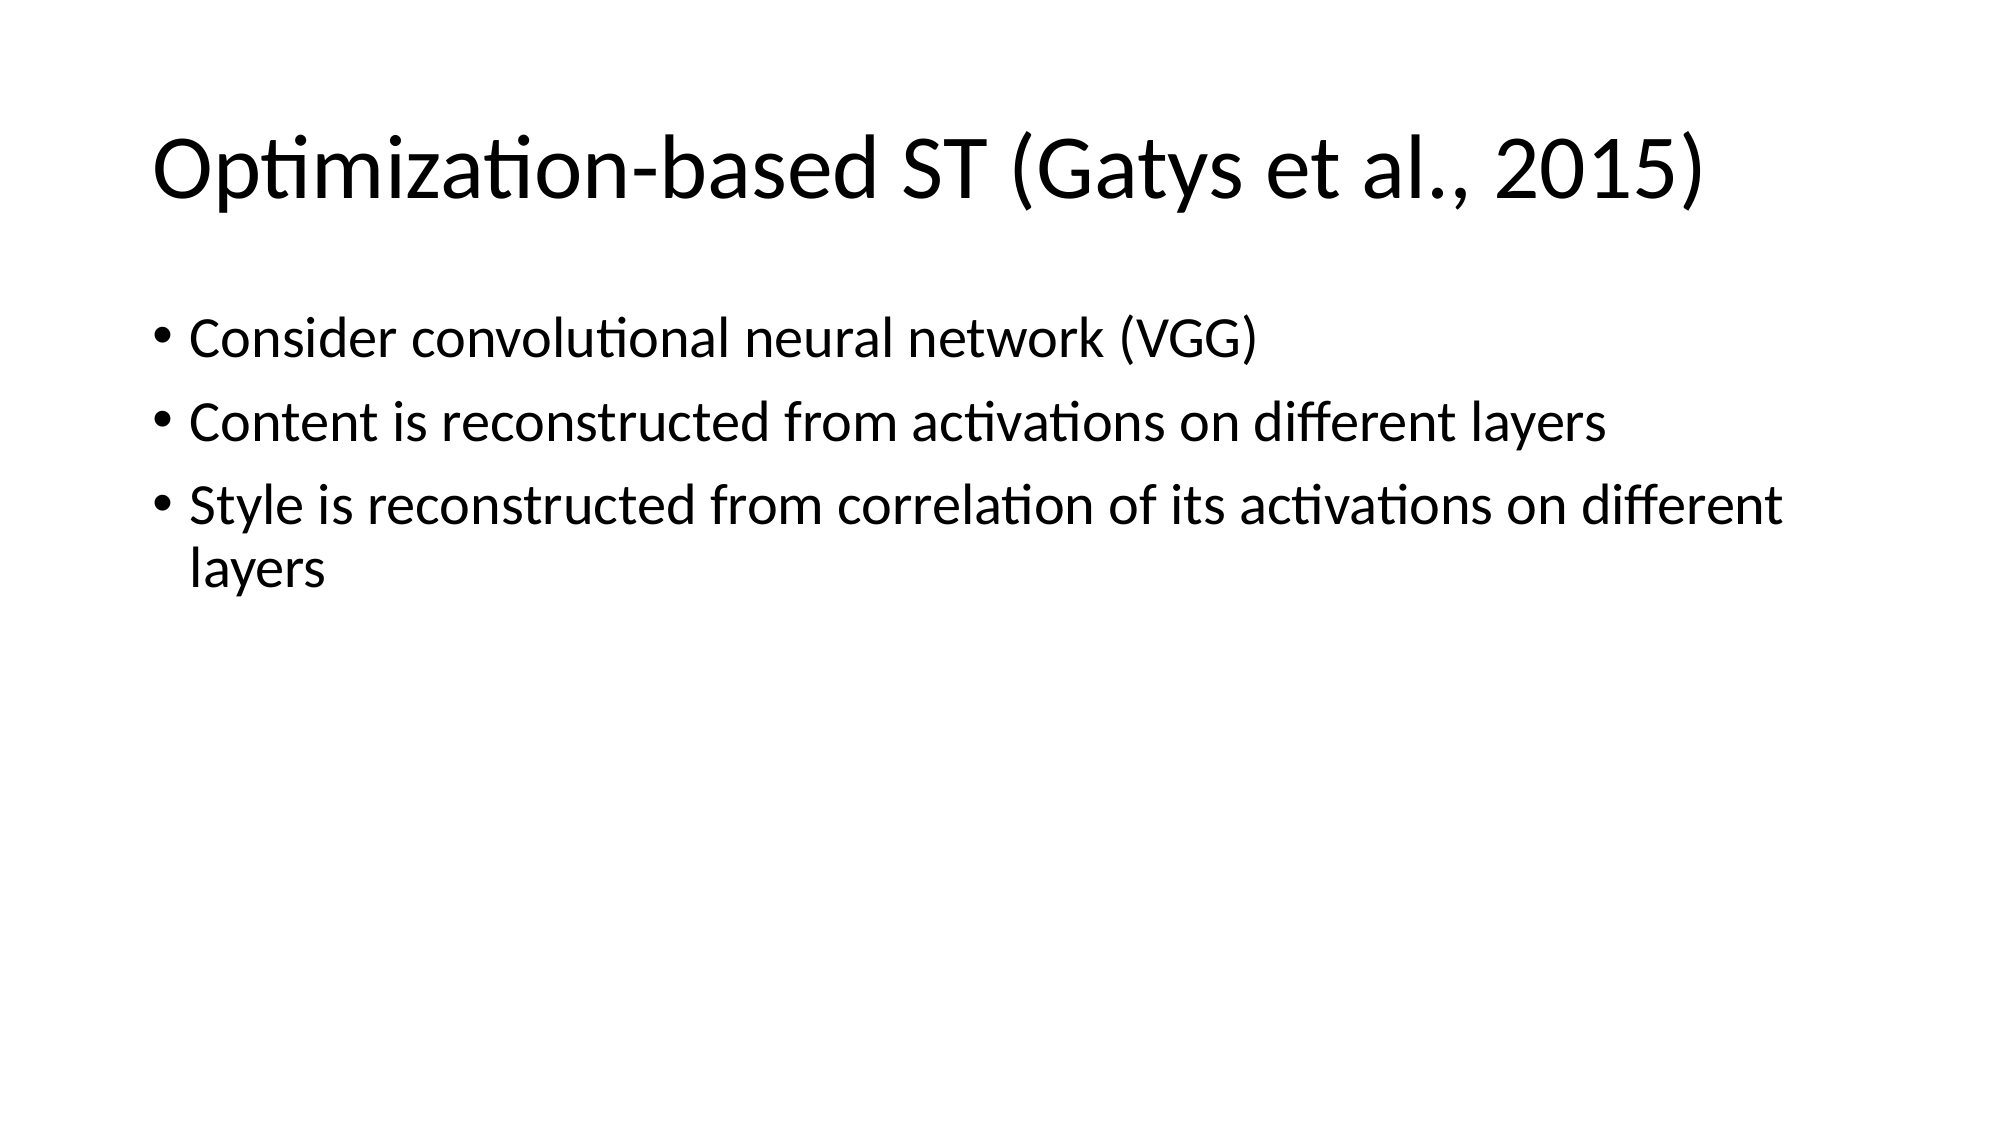

# Optimization-based ST (Gatys et al., 2015)
Consider convolutional neural network (VGG)
Content is reconstructed from activations on different layers
Style is reconstructed from correlation of its activations on different layers